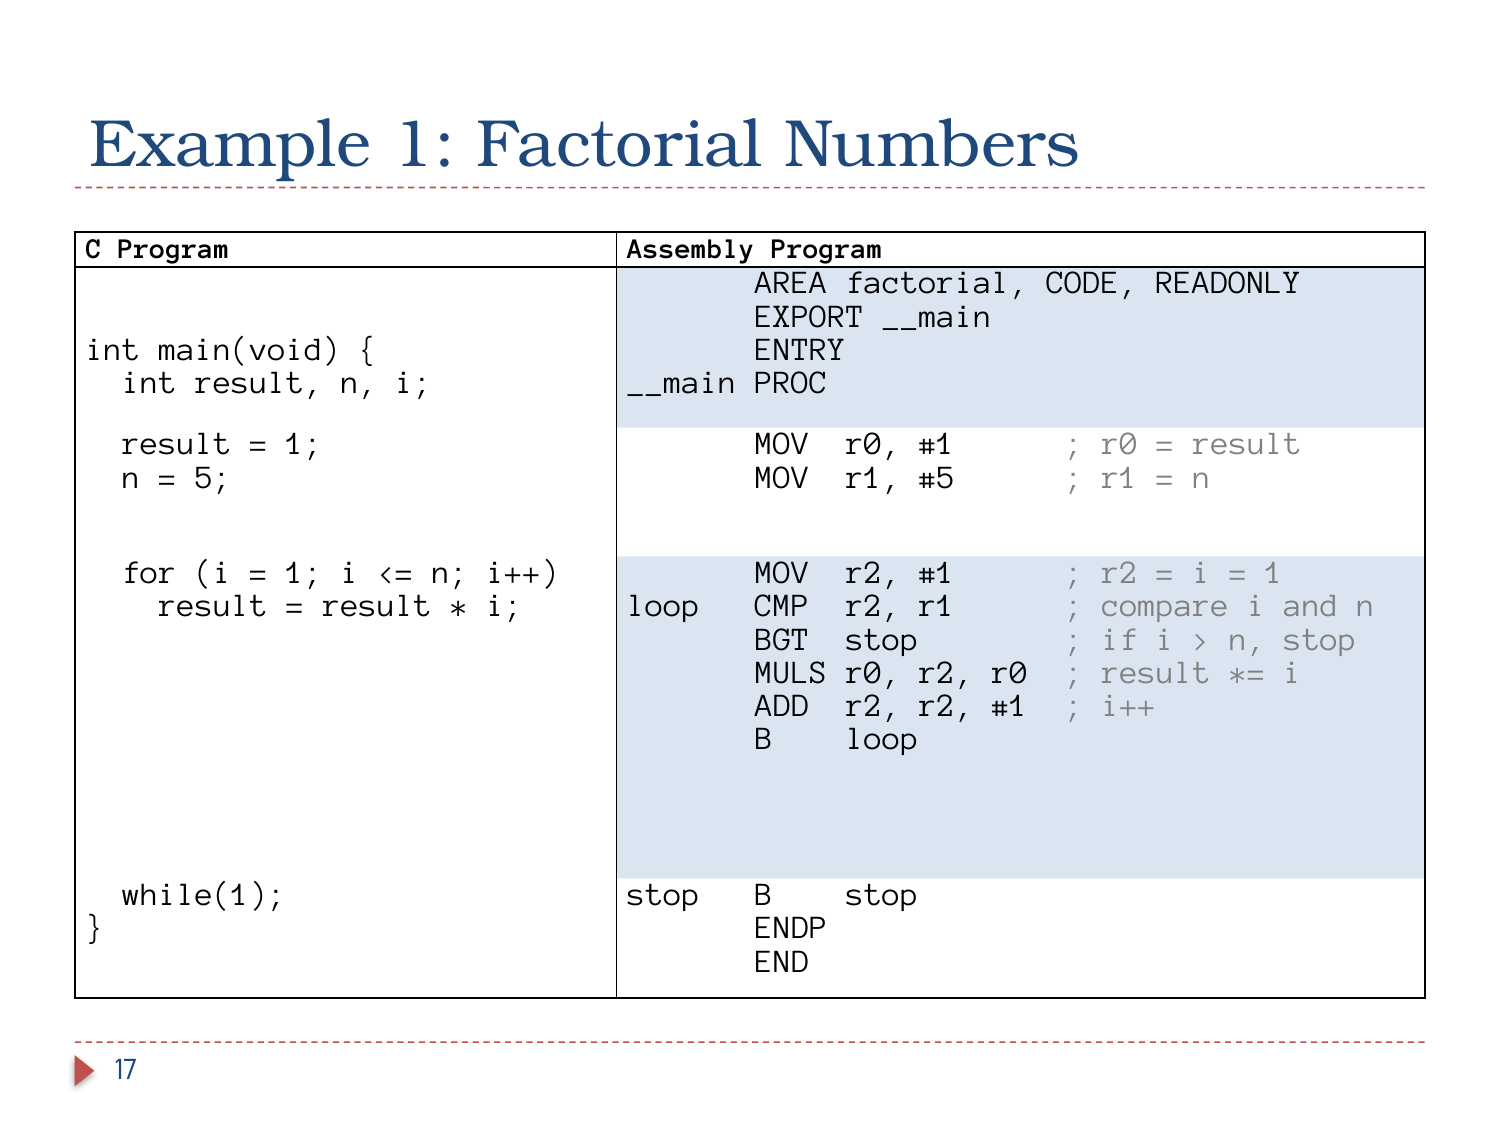

# Example 1: Factorial Numbers
| C Program | Assembly Program |
| --- | --- |
| int main(void) { int result, n, i; | AREA factorial, CODE, READONLY EXPORT \_\_main ENTRY \_\_main PROC |
| result = 1; n = 5; | MOV r0, #1 ; r0 = result MOV r1, #5 ; r1 = n |
| for (i = 1; i <= n; i++) result = result \* i; | MOV r2, #1 ; r2 = i = 1 loop CMP r2, r1 ; compare i and n BGT stop ; if i > n, stop MULS r0, r2, r0 ; result \*= i ADD r2, r2, #1 ; i++ B loop |
| while(1); } | stop B stop ENDP END |
17